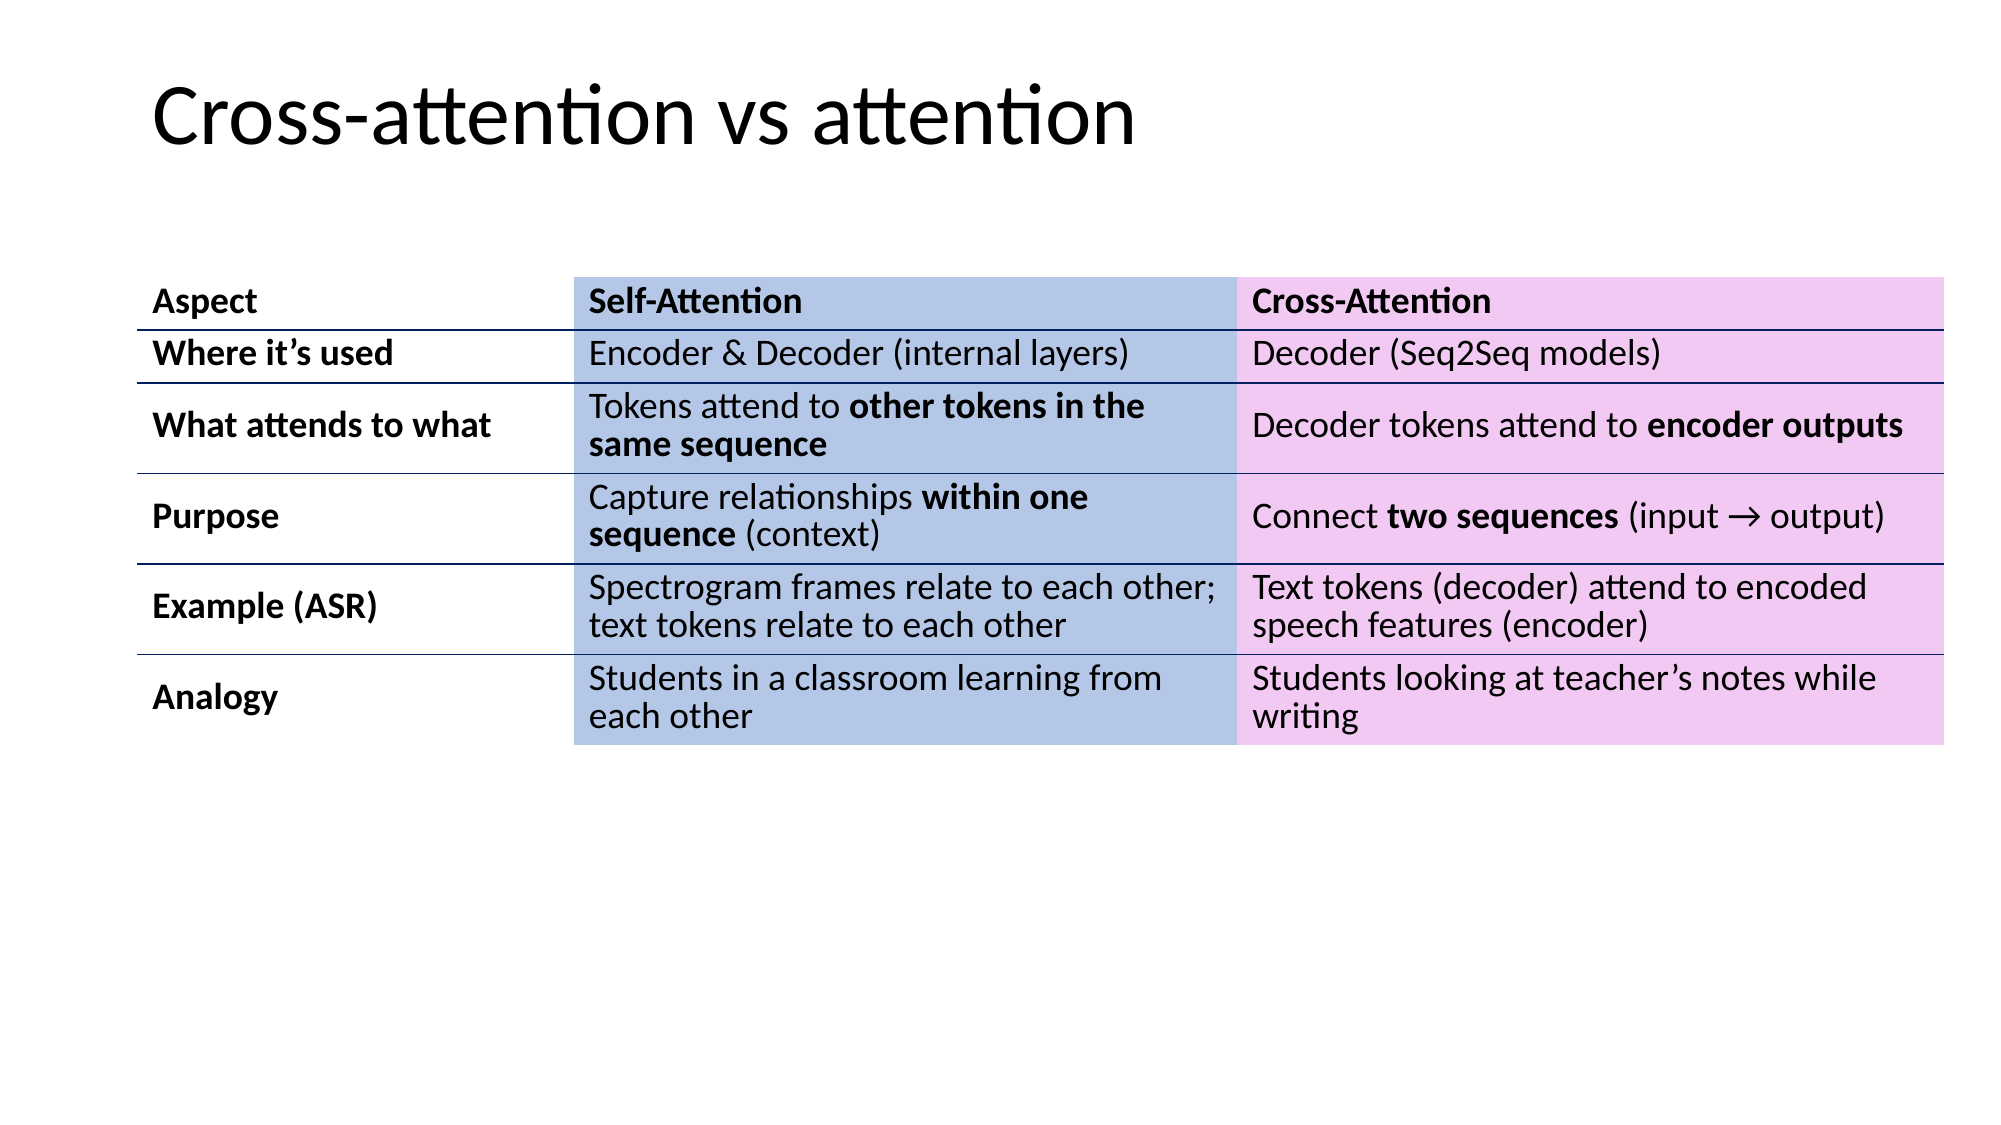

# Cross-attention vs attention
| Aspect | Self-Attention | Cross-Attention |
| --- | --- | --- |
| Where it’s used | Encoder & Decoder (internal layers) | Decoder (Seq2Seq models) |
| What attends to what | Tokens attend to other tokens in the same sequence | Decoder tokens attend to encoder outputs |
| Purpose | Capture relationships within one sequence (context) | Connect two sequences (input → output) |
| Example (ASR) | Spectrogram frames relate to each other; text tokens relate to each other | Text tokens (decoder) attend to encoded speech features (encoder) |
| Analogy | Students in a classroom learning from each other | Students looking at teacher’s notes while writing |